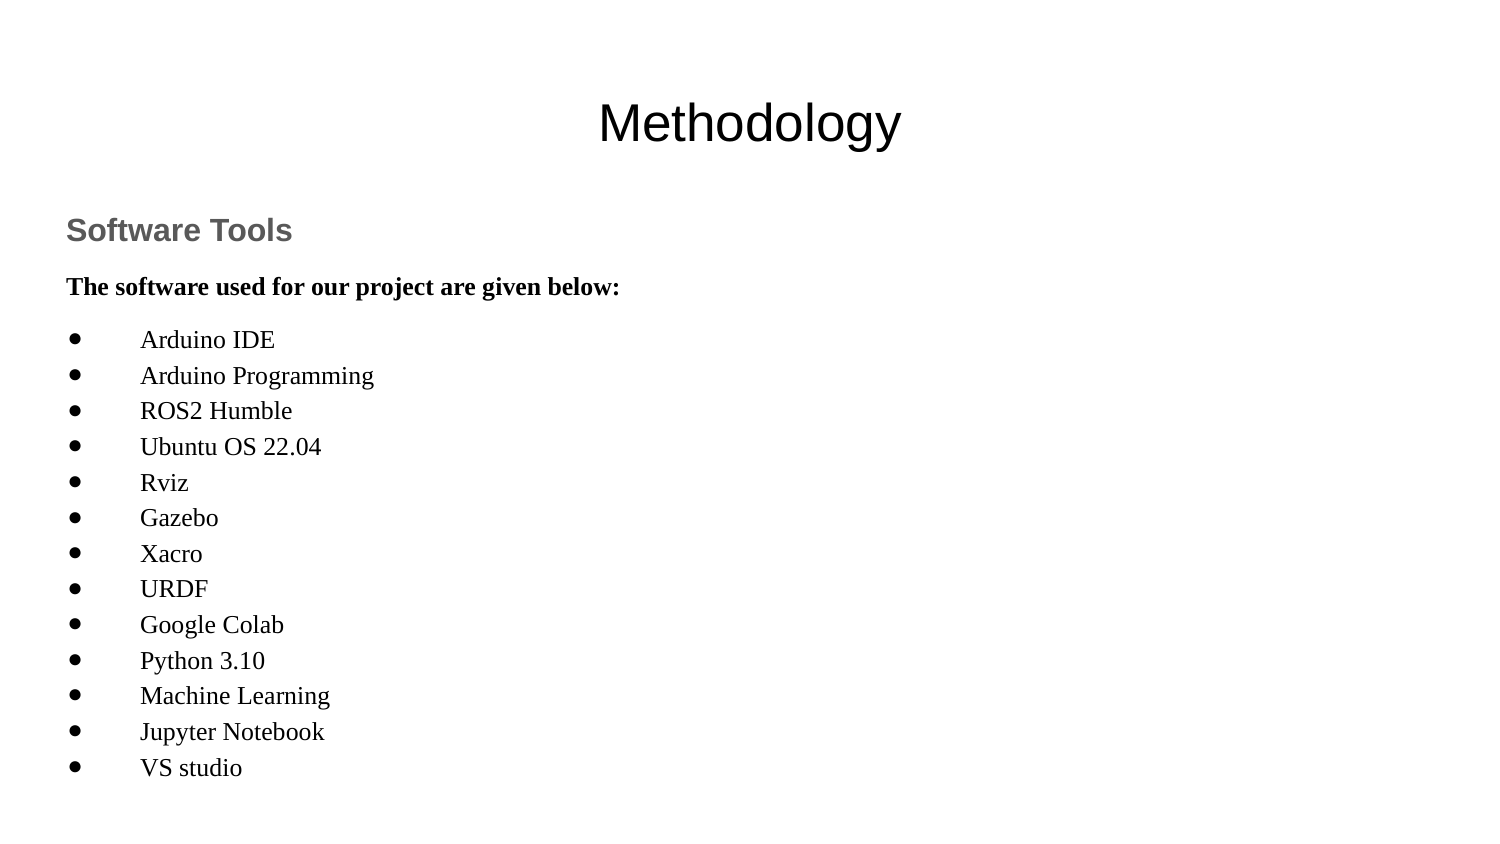

# Methodology
Software Tools
The software used for our project are given below:
Arduino IDE
Arduino Programming
ROS2 Humble
Ubuntu OS 22.04
Rviz
Gazebo
Xacro
URDF
Google Colab
Python 3.10
Machine Learning
Jupyter Notebook
VS studio